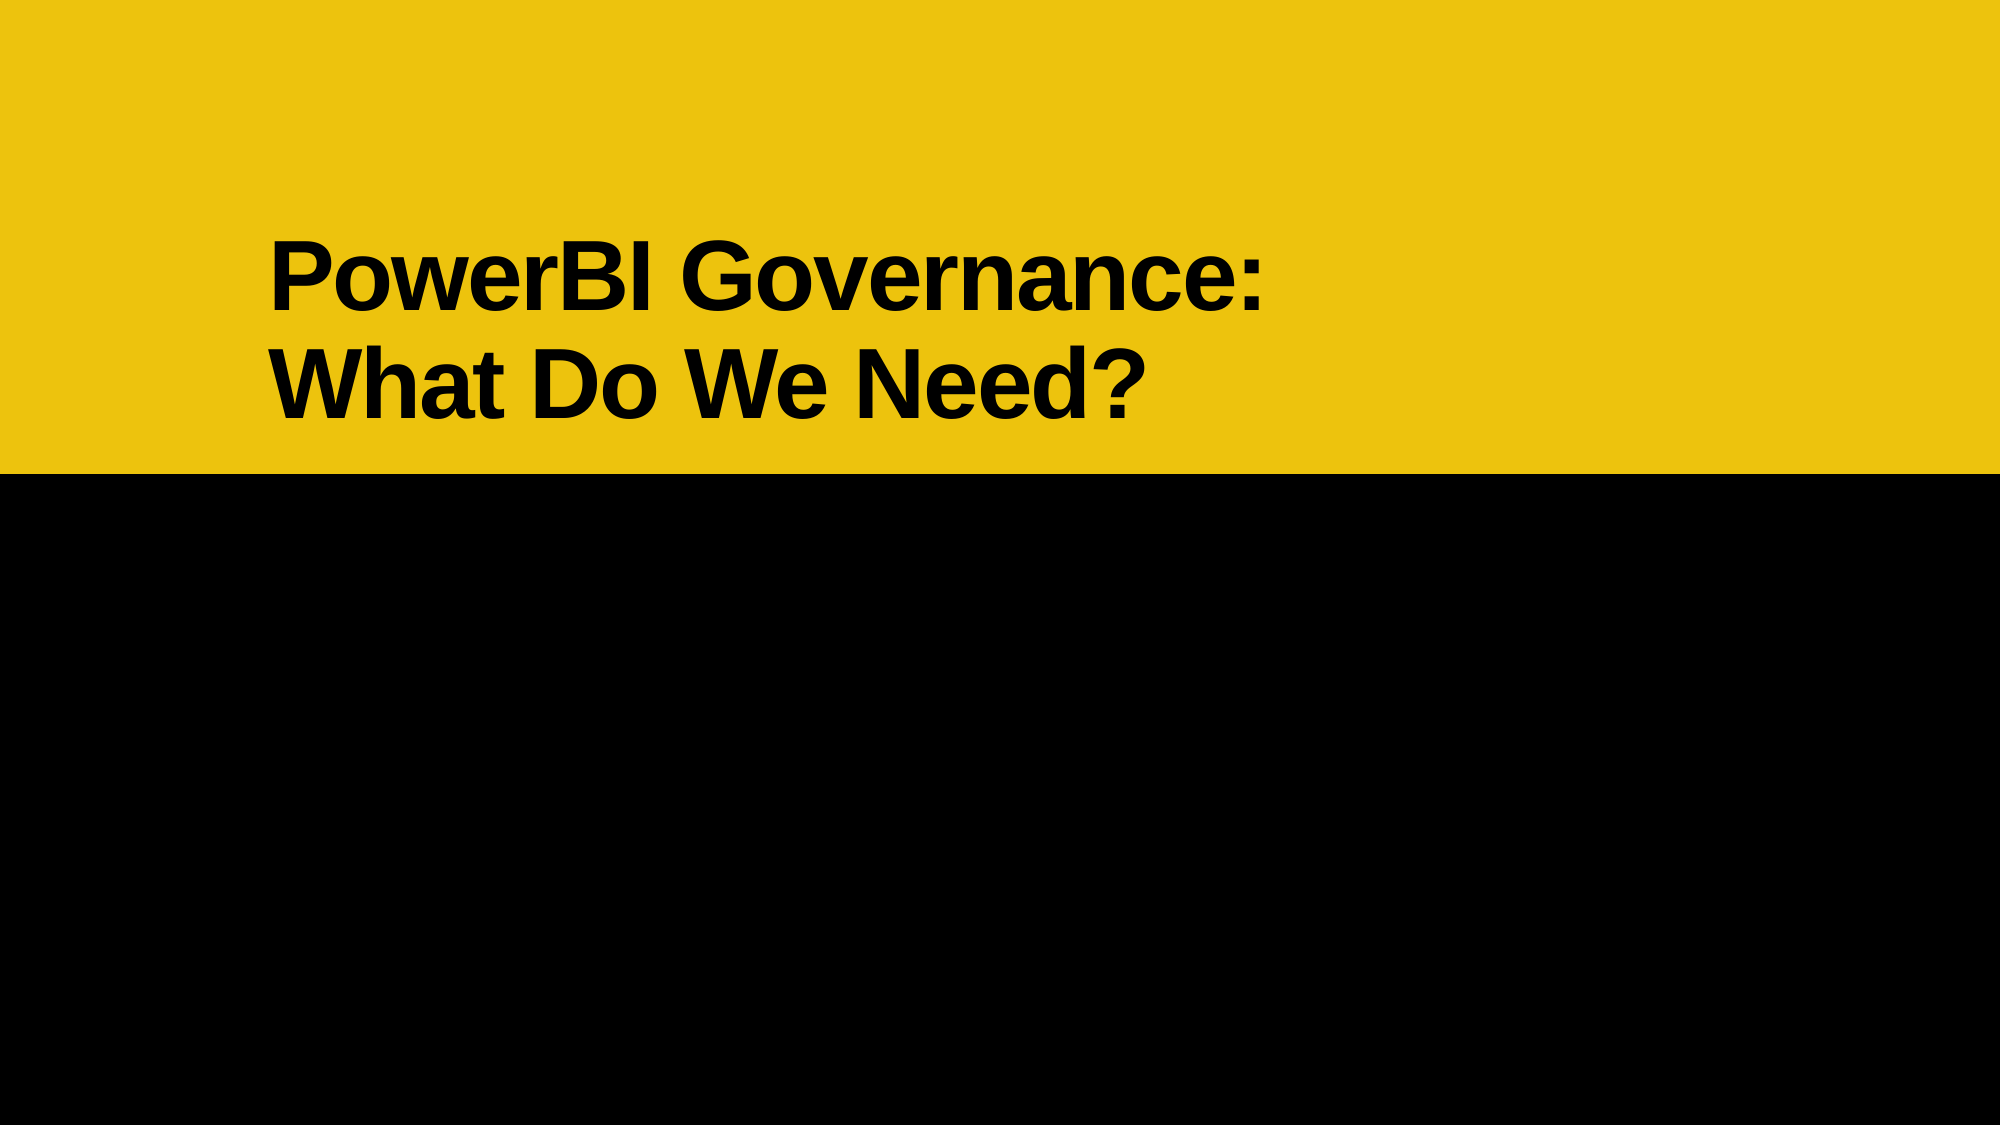

# PowerBI Governance: What Do We Need?